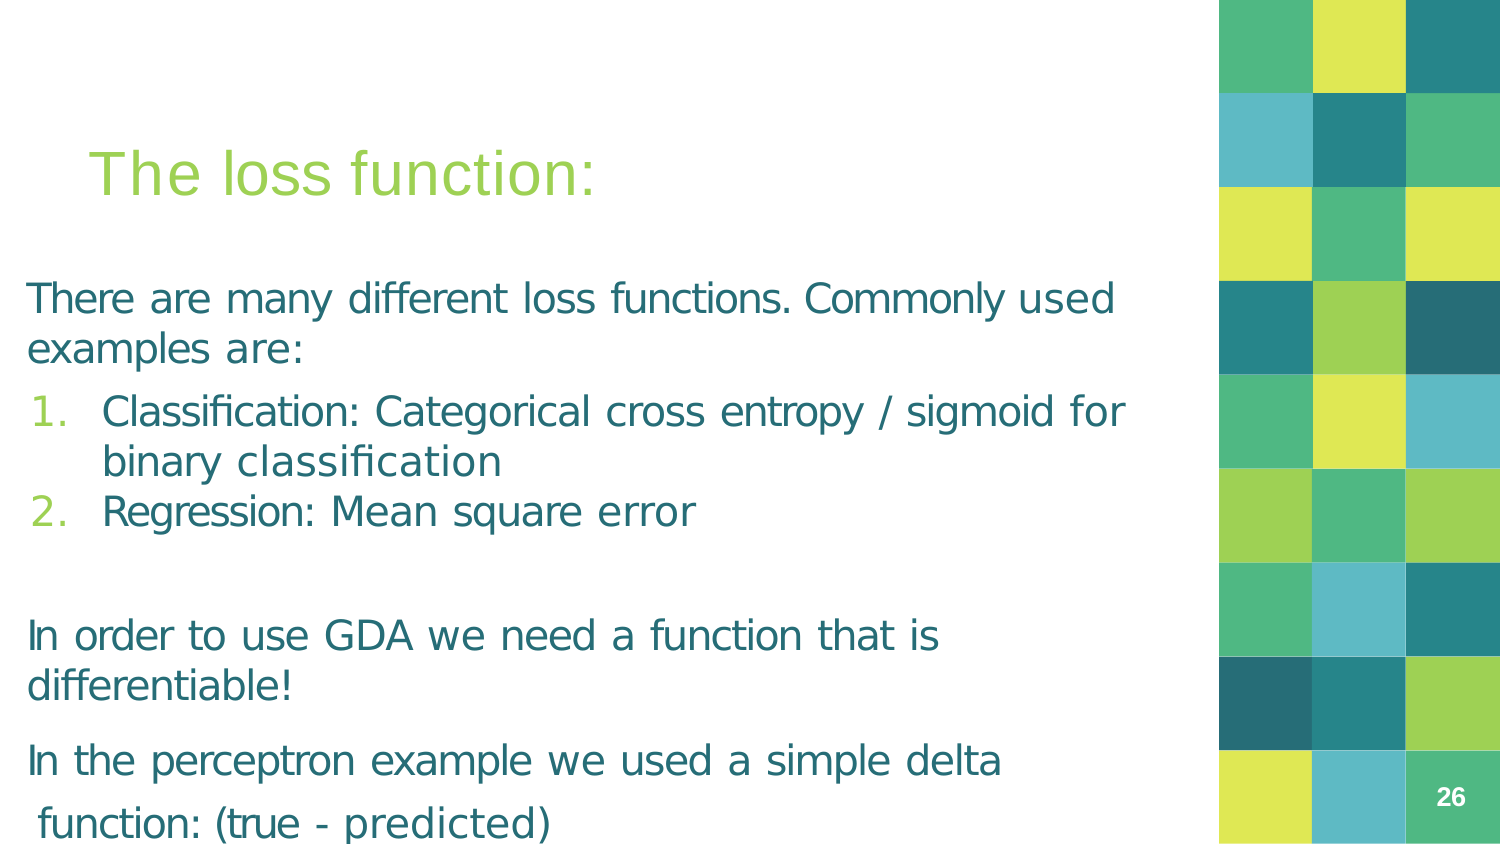

# The loss function:
There are many different loss functions. Commonly used examples are:
Classification: Categorical cross entropy / sigmoid for binary classification
Regression: Mean square error

In order to use GDA we need a function that is differentiable!
In the perceptron example we used a simple delta function: (true - predicted)
26